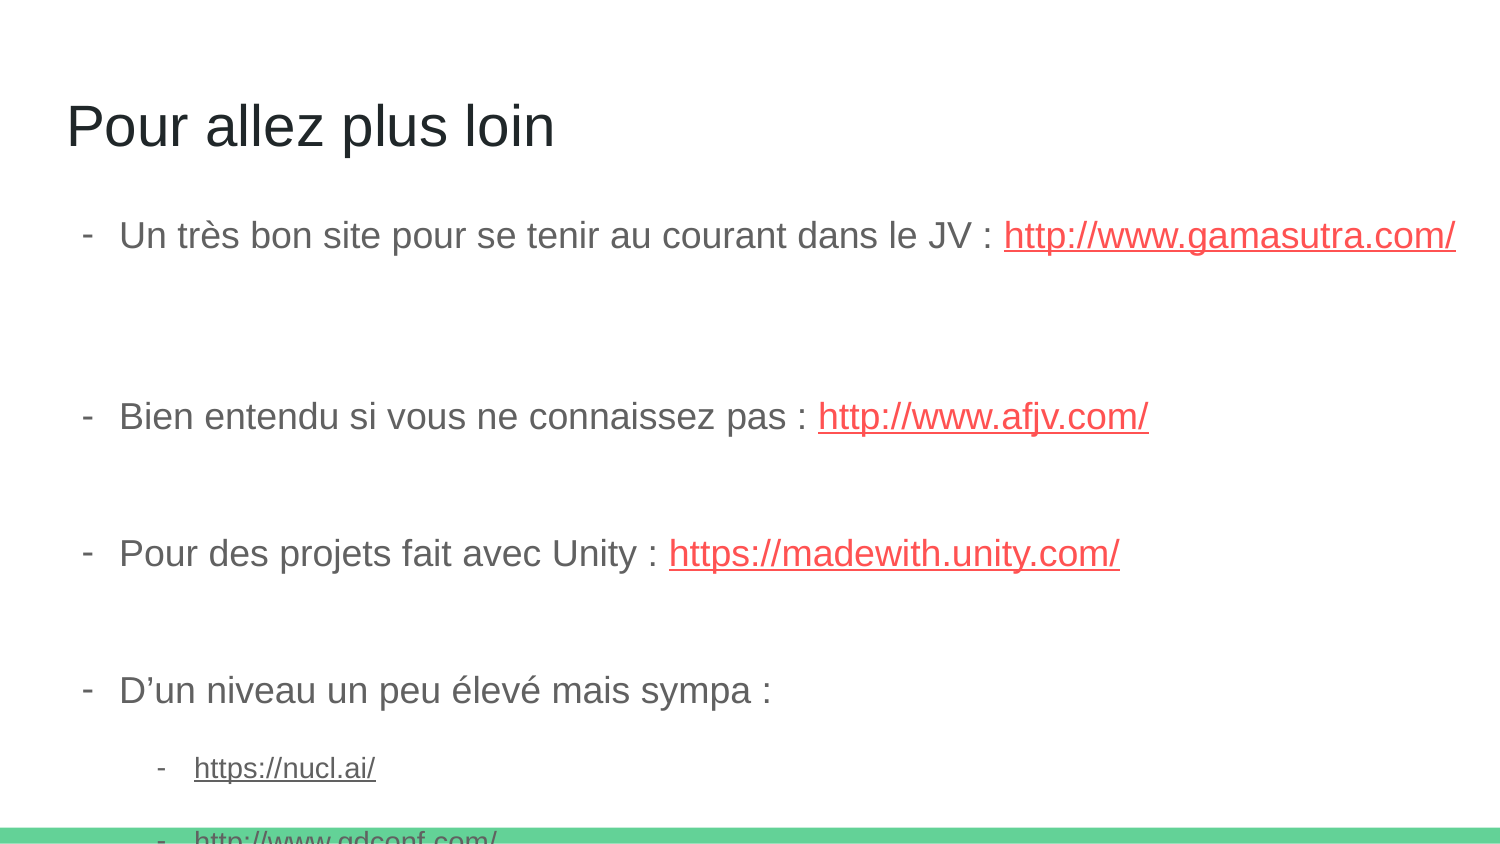

# Pour allez plus loin
Un très bon site pour se tenir au courant dans le JV : http://www.gamasutra.com/
Bien entendu si vous ne connaissez pas : http://www.afjv.com/
Pour des projets fait avec Unity : https://madewith.unity.com/
D’un niveau un peu élevé mais sympa :
https://nucl.ai/
http://www.gdconf.com/